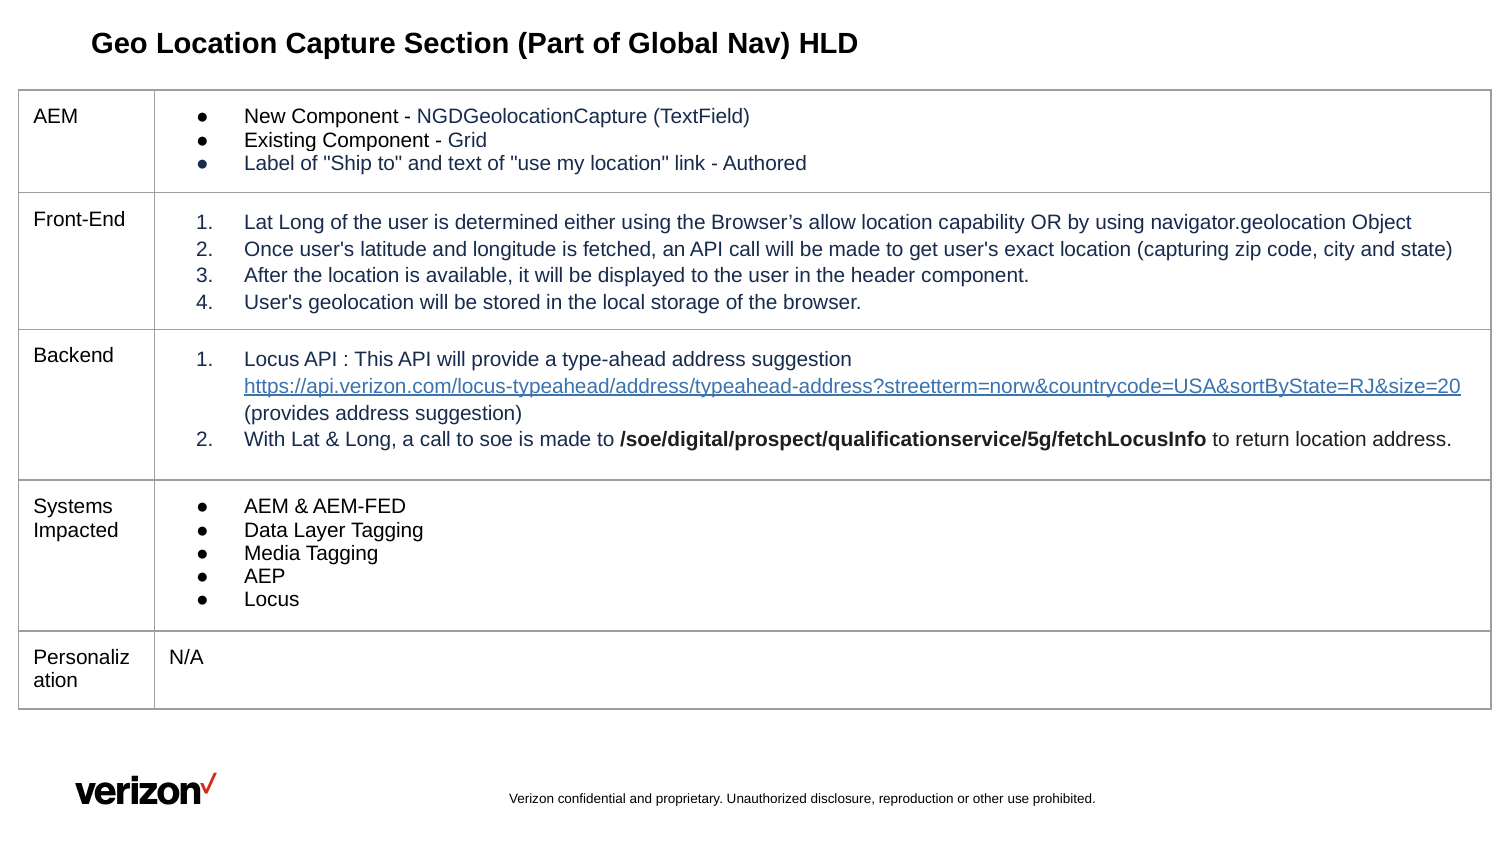

# Geo Location Capture Section (Part of Global Nav) HLD
| AEM | New Component - NGDGeolocationCapture (TextField) Existing Component - Grid Label of "Ship to" and text of "use my location" link - Authored |
| --- | --- |
| Front-End | Lat Long of the user is determined either using the Browser’s allow location capability OR by using navigator.geolocation Object Once user's latitude and longitude is fetched, an API call will be made to get user's exact location (capturing zip code, city and state) After the location is available, it will be displayed to the user in the header component. User's geolocation will be stored in the local storage of the browser. |
| Backend | Locus API : This API will provide a type-ahead address suggestion https://api.verizon.com/locus-typeahead/address/typeahead-address?streetterm=norw&countrycode=USA&sortByState=RJ&size=20 (provides address suggestion) With Lat & Long, a call to soe is made to /soe/digital/prospect/qualificationservice/5g/fetchLocusInfo to return location address. |
| Systems Impacted | AEM & AEM-FED Data Layer Tagging Media Tagging AEP Locus |
| Personalization | N/A |